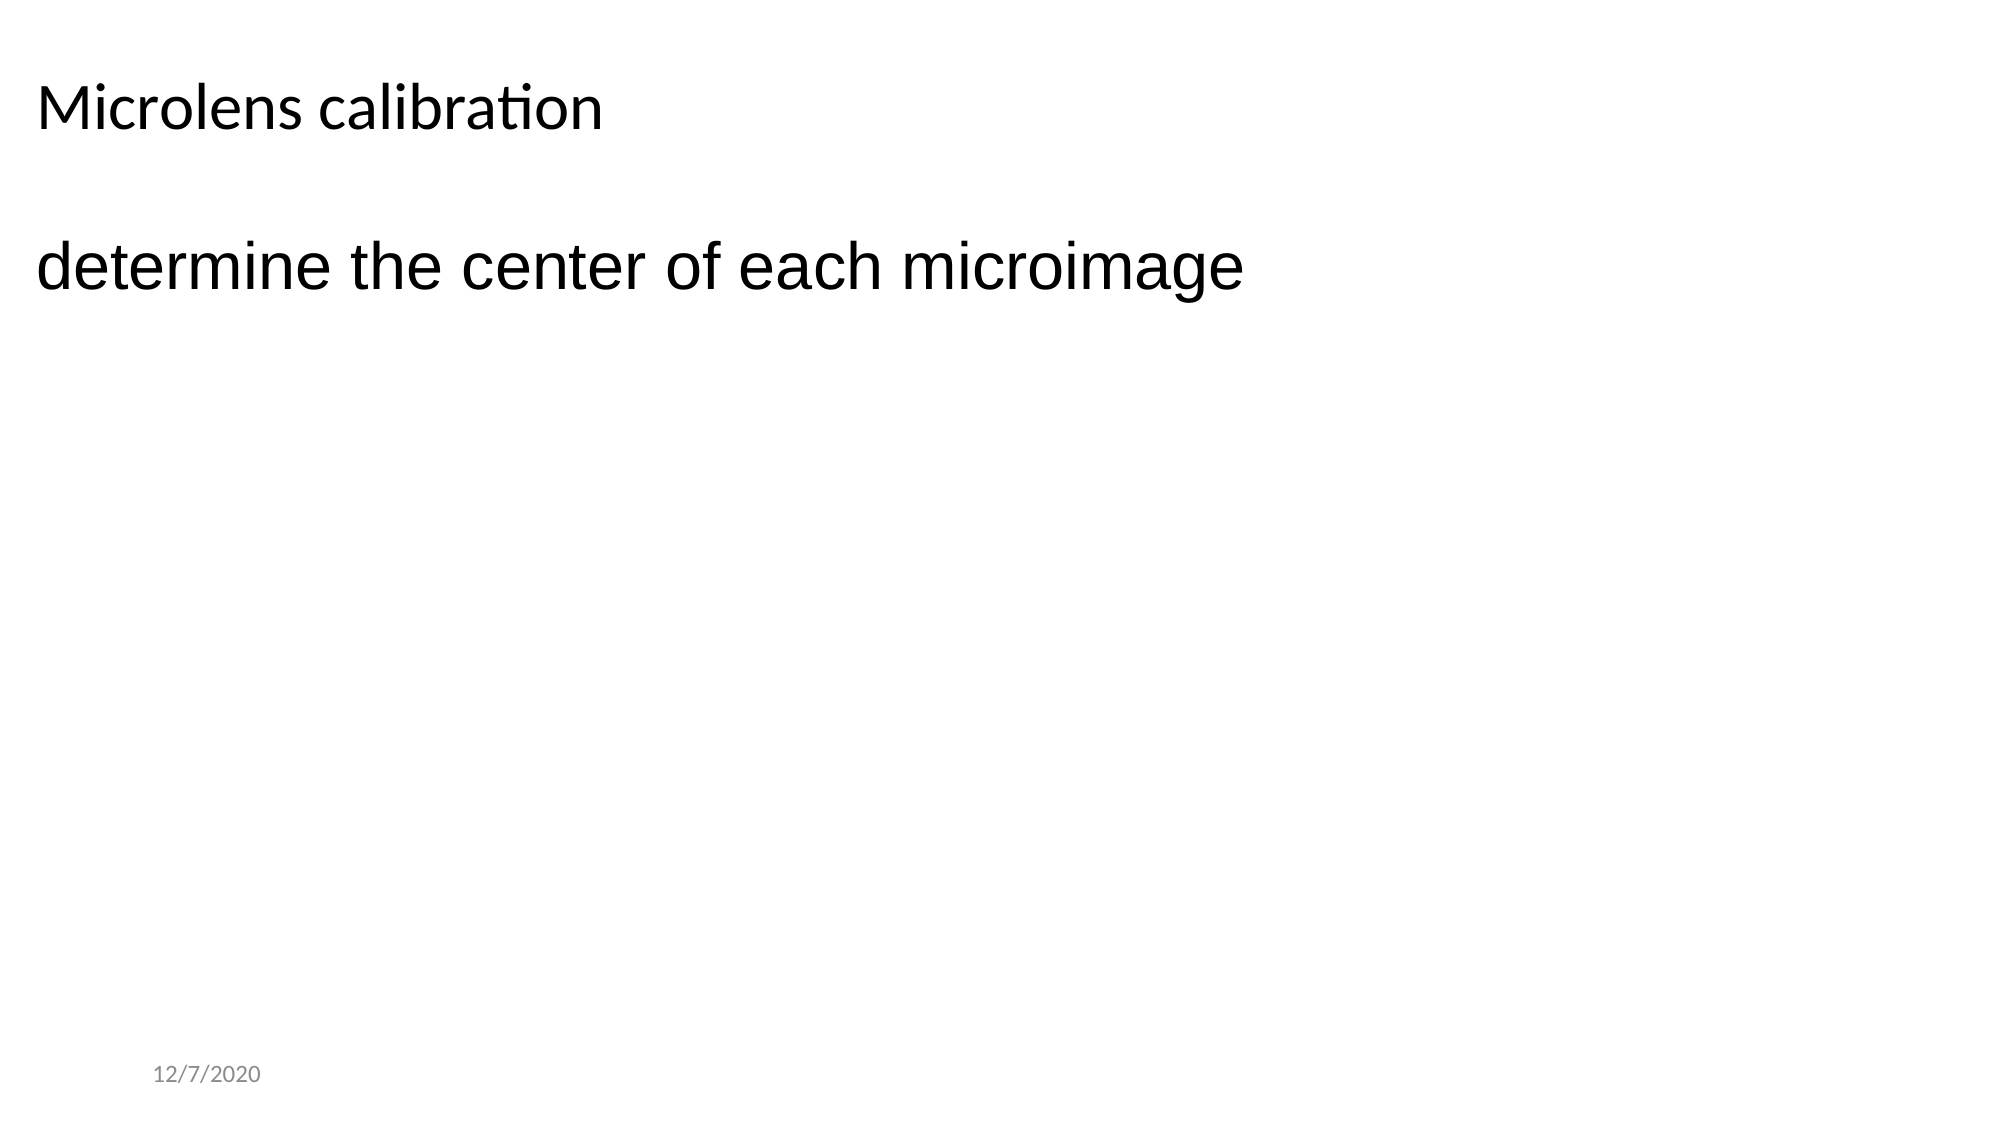

Microlens calibration

determine the center of each microimage
12/7/2020